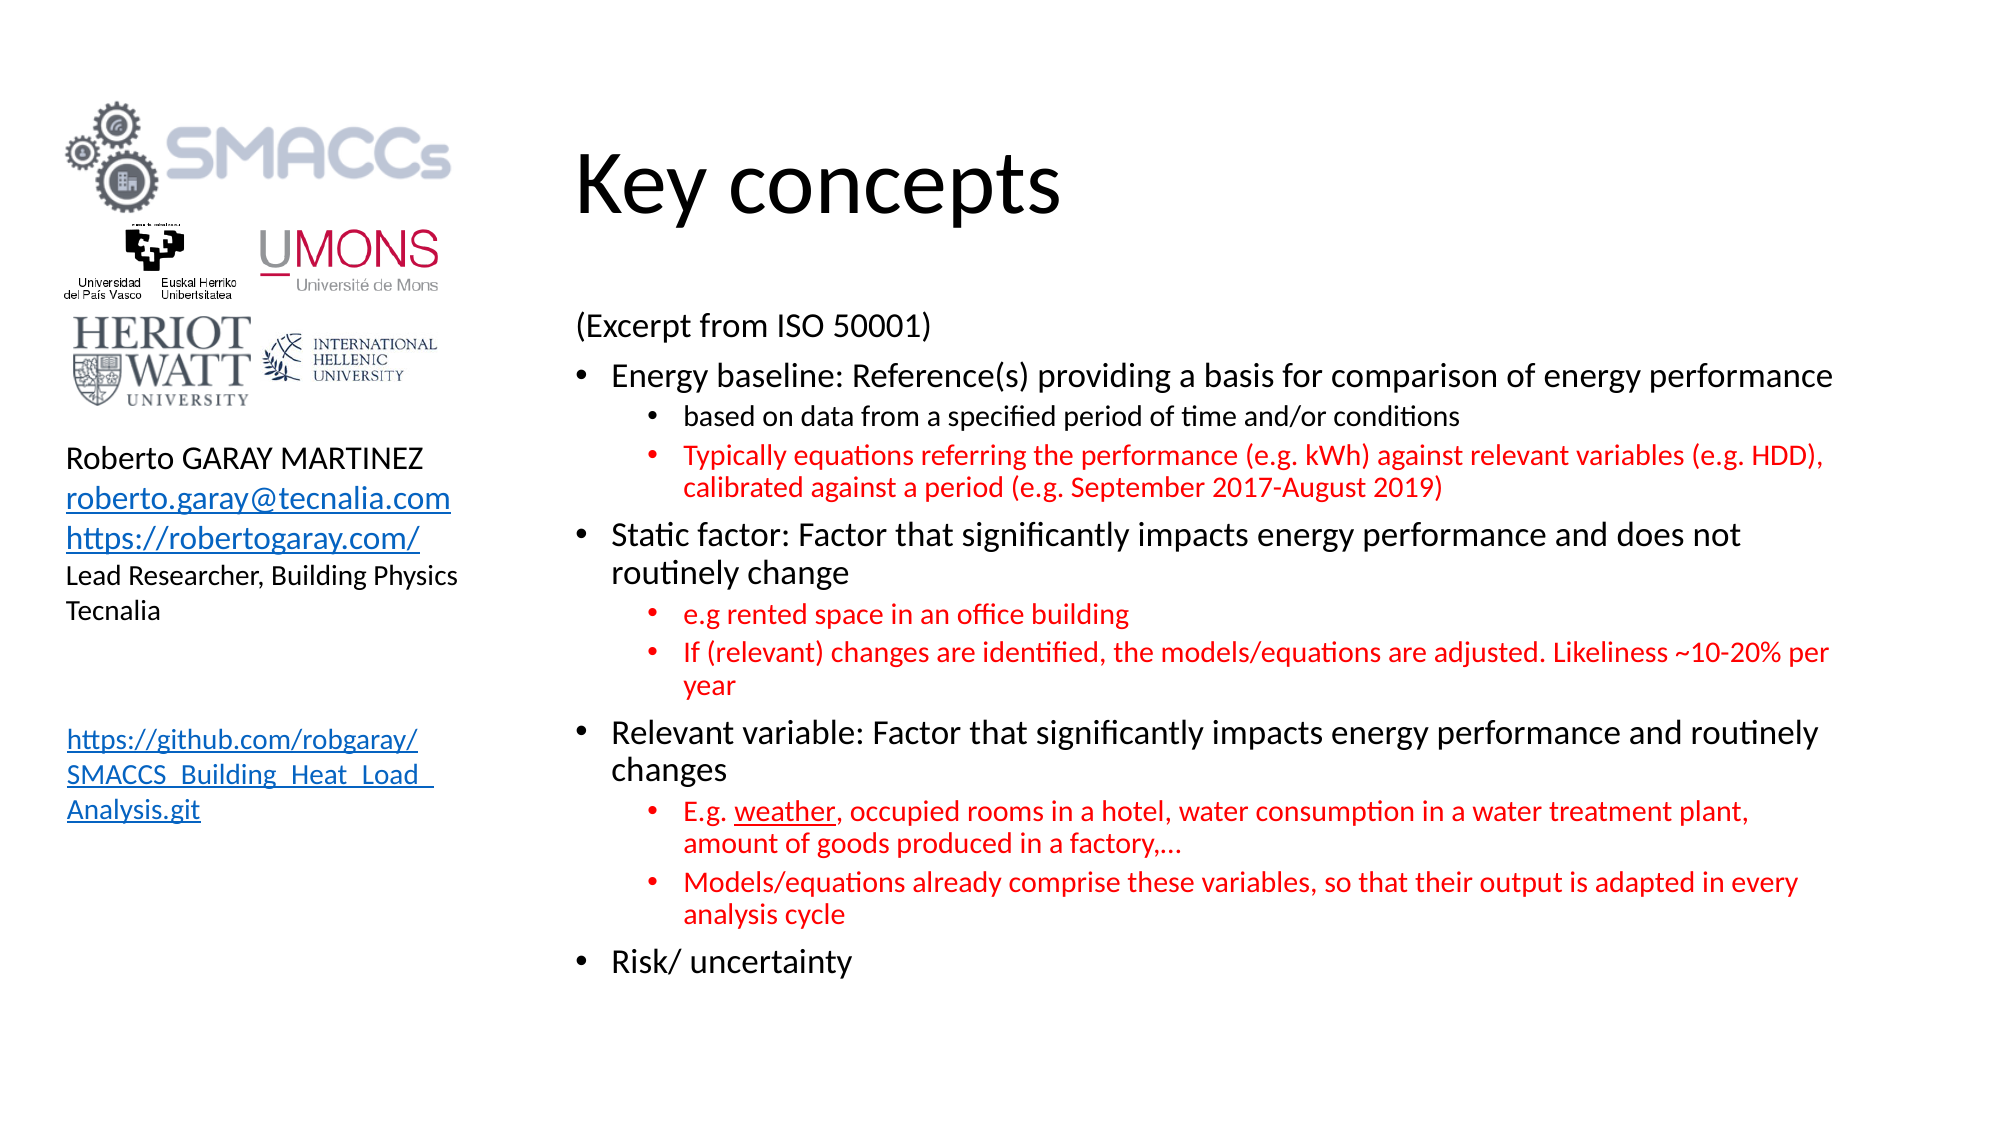

# Key concepts
(Excerpt from ISO 50001)
Energy baseline: Reference(s) providing a basis for comparison of energy performance
based on data from a specified period of time and/or conditions
Typically equations referring the performance (e.g. kWh) against relevant variables (e.g. HDD), calibrated against a period (e.g. September 2017-August 2019)
Static factor: Factor that significantly impacts energy performance and does not routinely change
e.g rented space in an office building
If (relevant) changes are identified, the models/equations are adjusted. Likeliness ~10-20% per year
Relevant variable: Factor that significantly impacts energy performance and routinely changes
E.g. weather, occupied rooms in a hotel, water consumption in a water treatment plant, amount of goods produced in a factory,…
Models/equations already comprise these variables, so that their output is adapted in every analysis cycle
Risk/ uncertainty